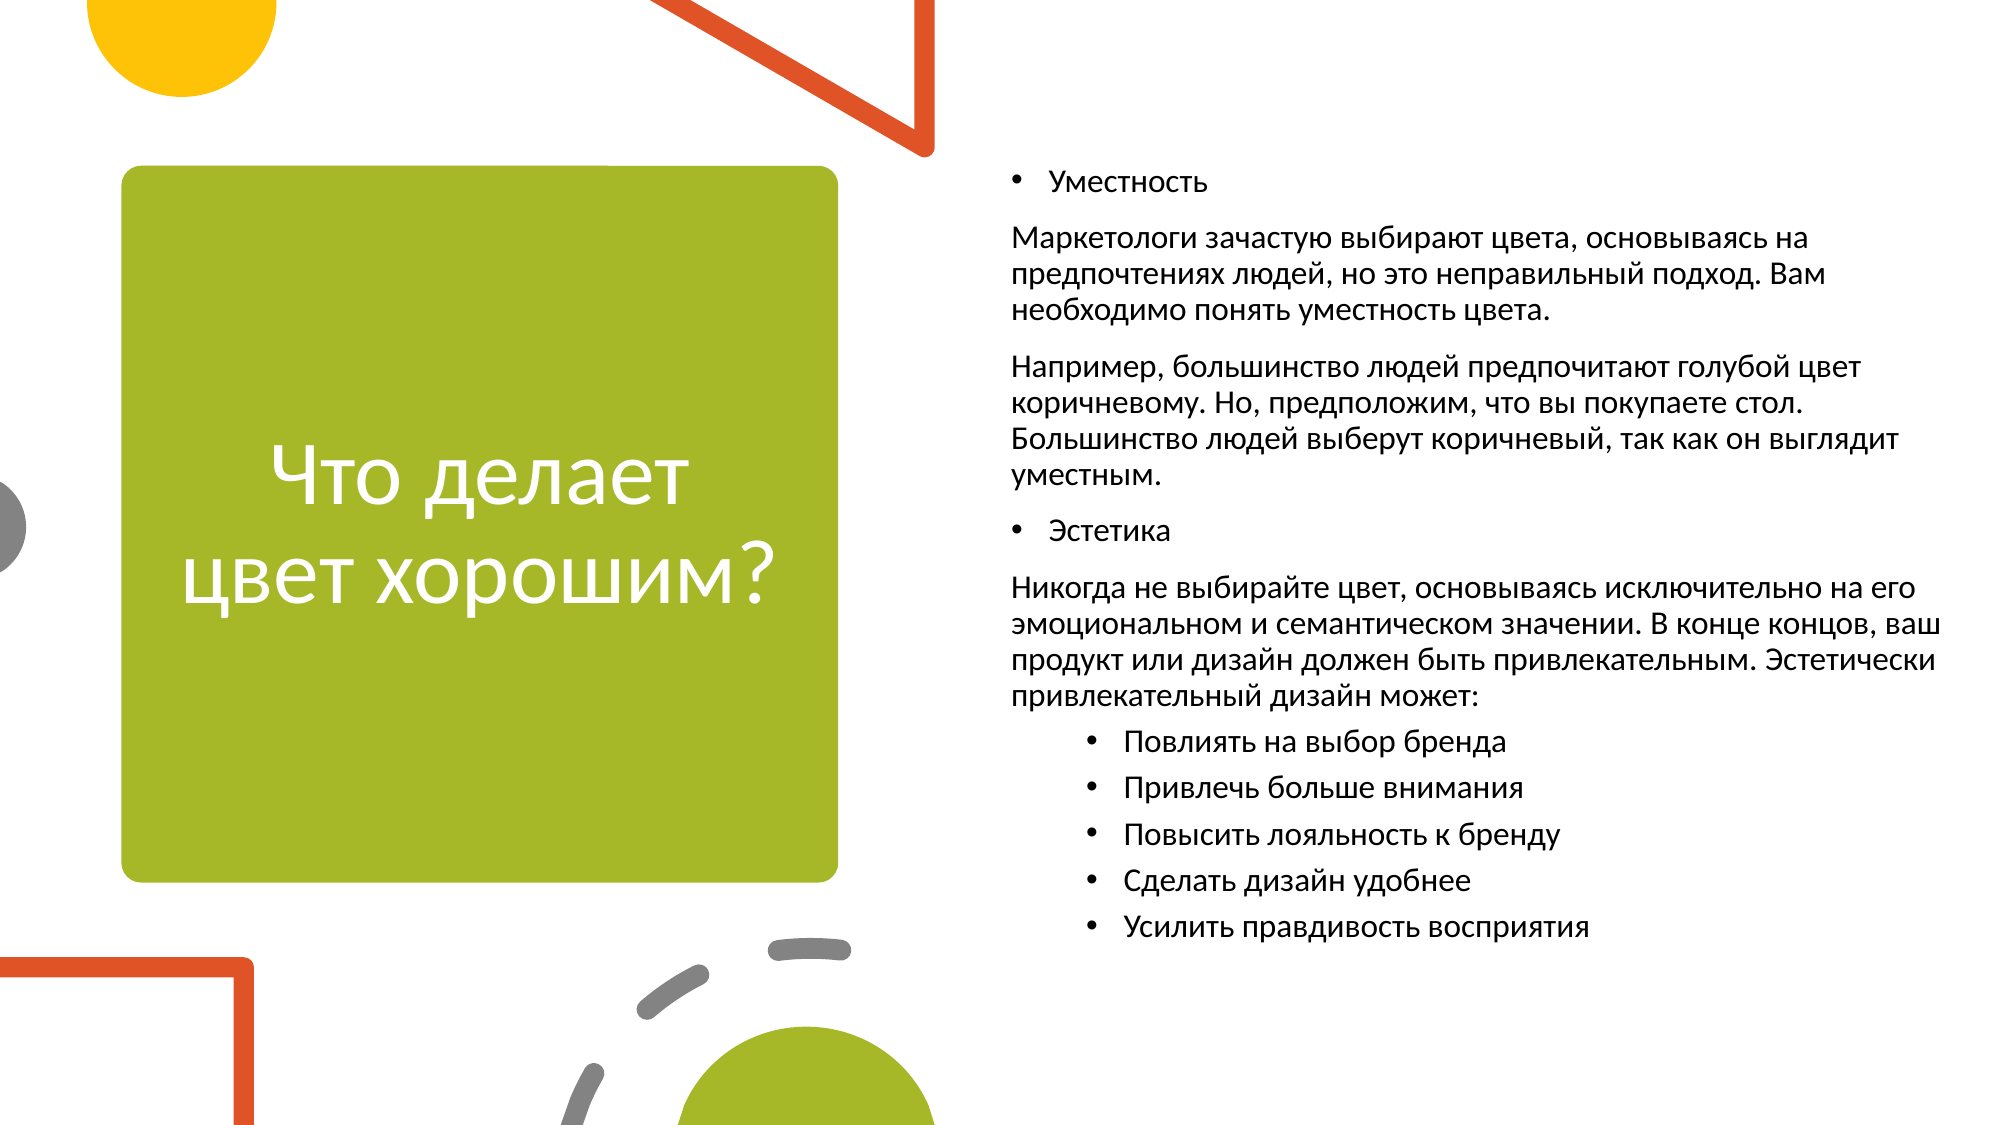

Уместность
Маркетологи зачастую выбирают цвета, основываясь на предпочтениях людей, но это неправильный подход. Вам необходимо понять уместность цвета.
Например, большинство людей предпочитают голубой цвет коричневому. Но, предположим, что вы покупаете стол. Большинство людей выберут коричневый, так как он выглядит уместным.
Эстетика
Никогда не выбирайте цвет, основываясь исключительно на его эмоциональном и семантическом значении. В конце концов, ваш продукт или дизайн должен быть привлекательным. Эстетически привлекательный дизайн может:
Повлиять на выбор бренда
Привлечь больше внимания
Повысить лояльность к бренду
Сделать дизайн удобнее
Усилить правдивость восприятия

# Что делает цвет хорошим?